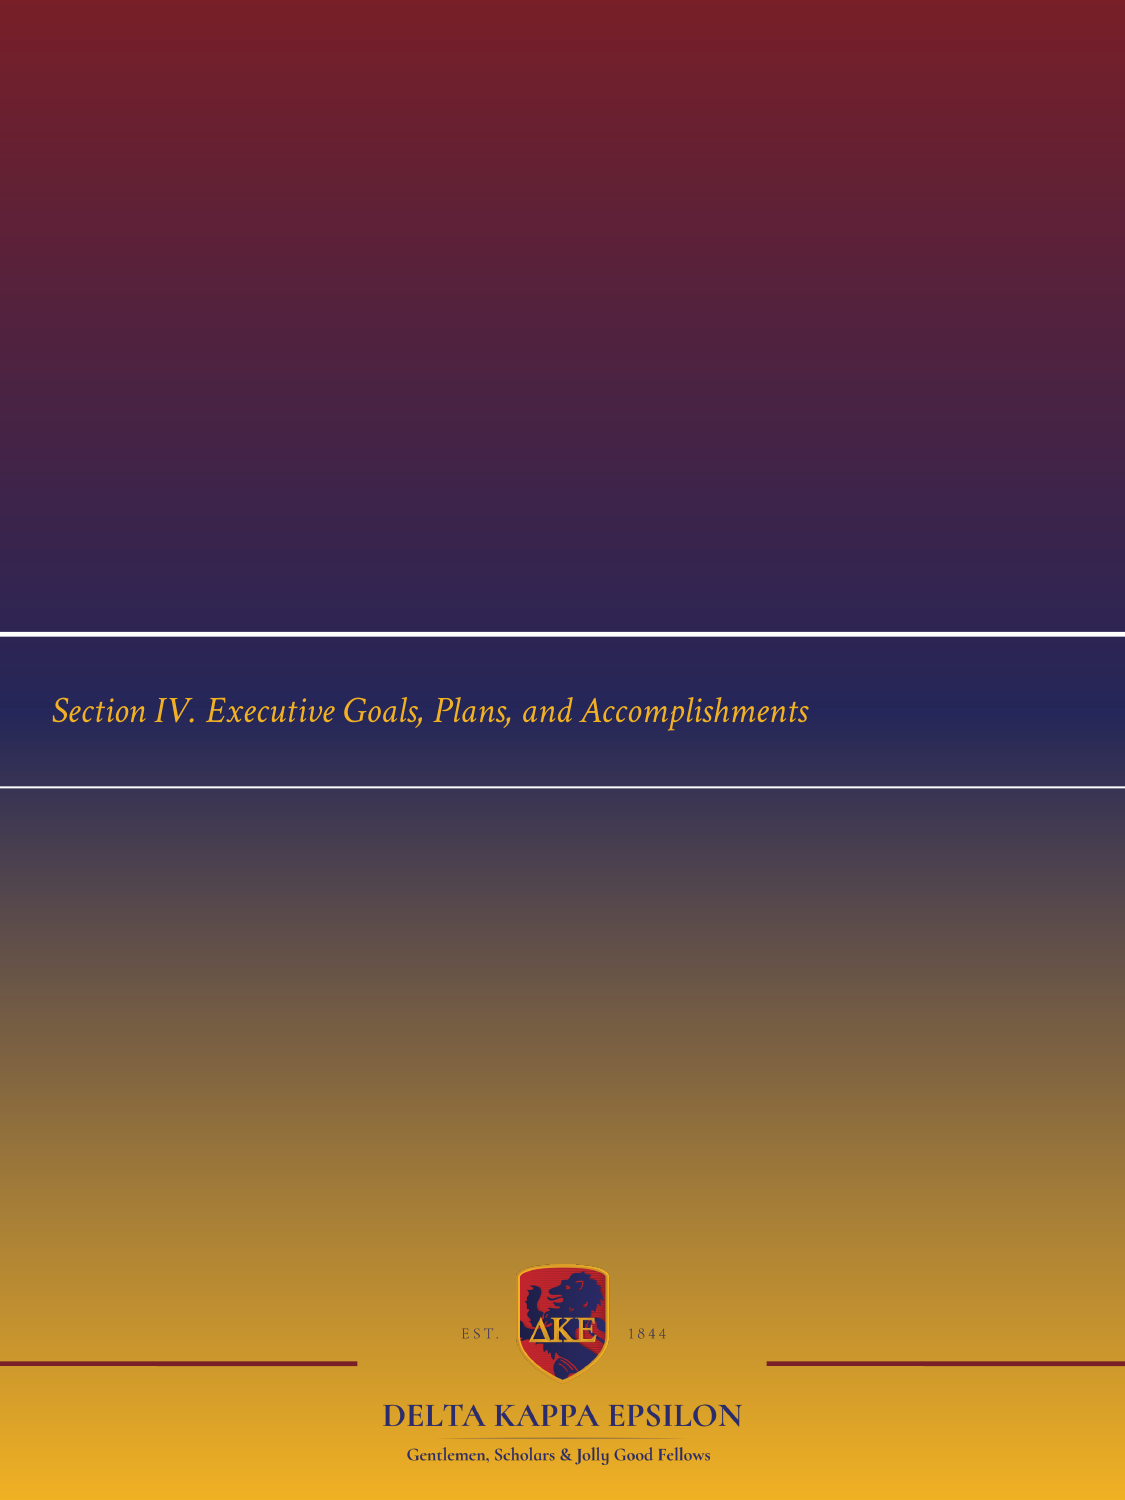

# Section IV. Executive Goals, Plans, and Accomplishments